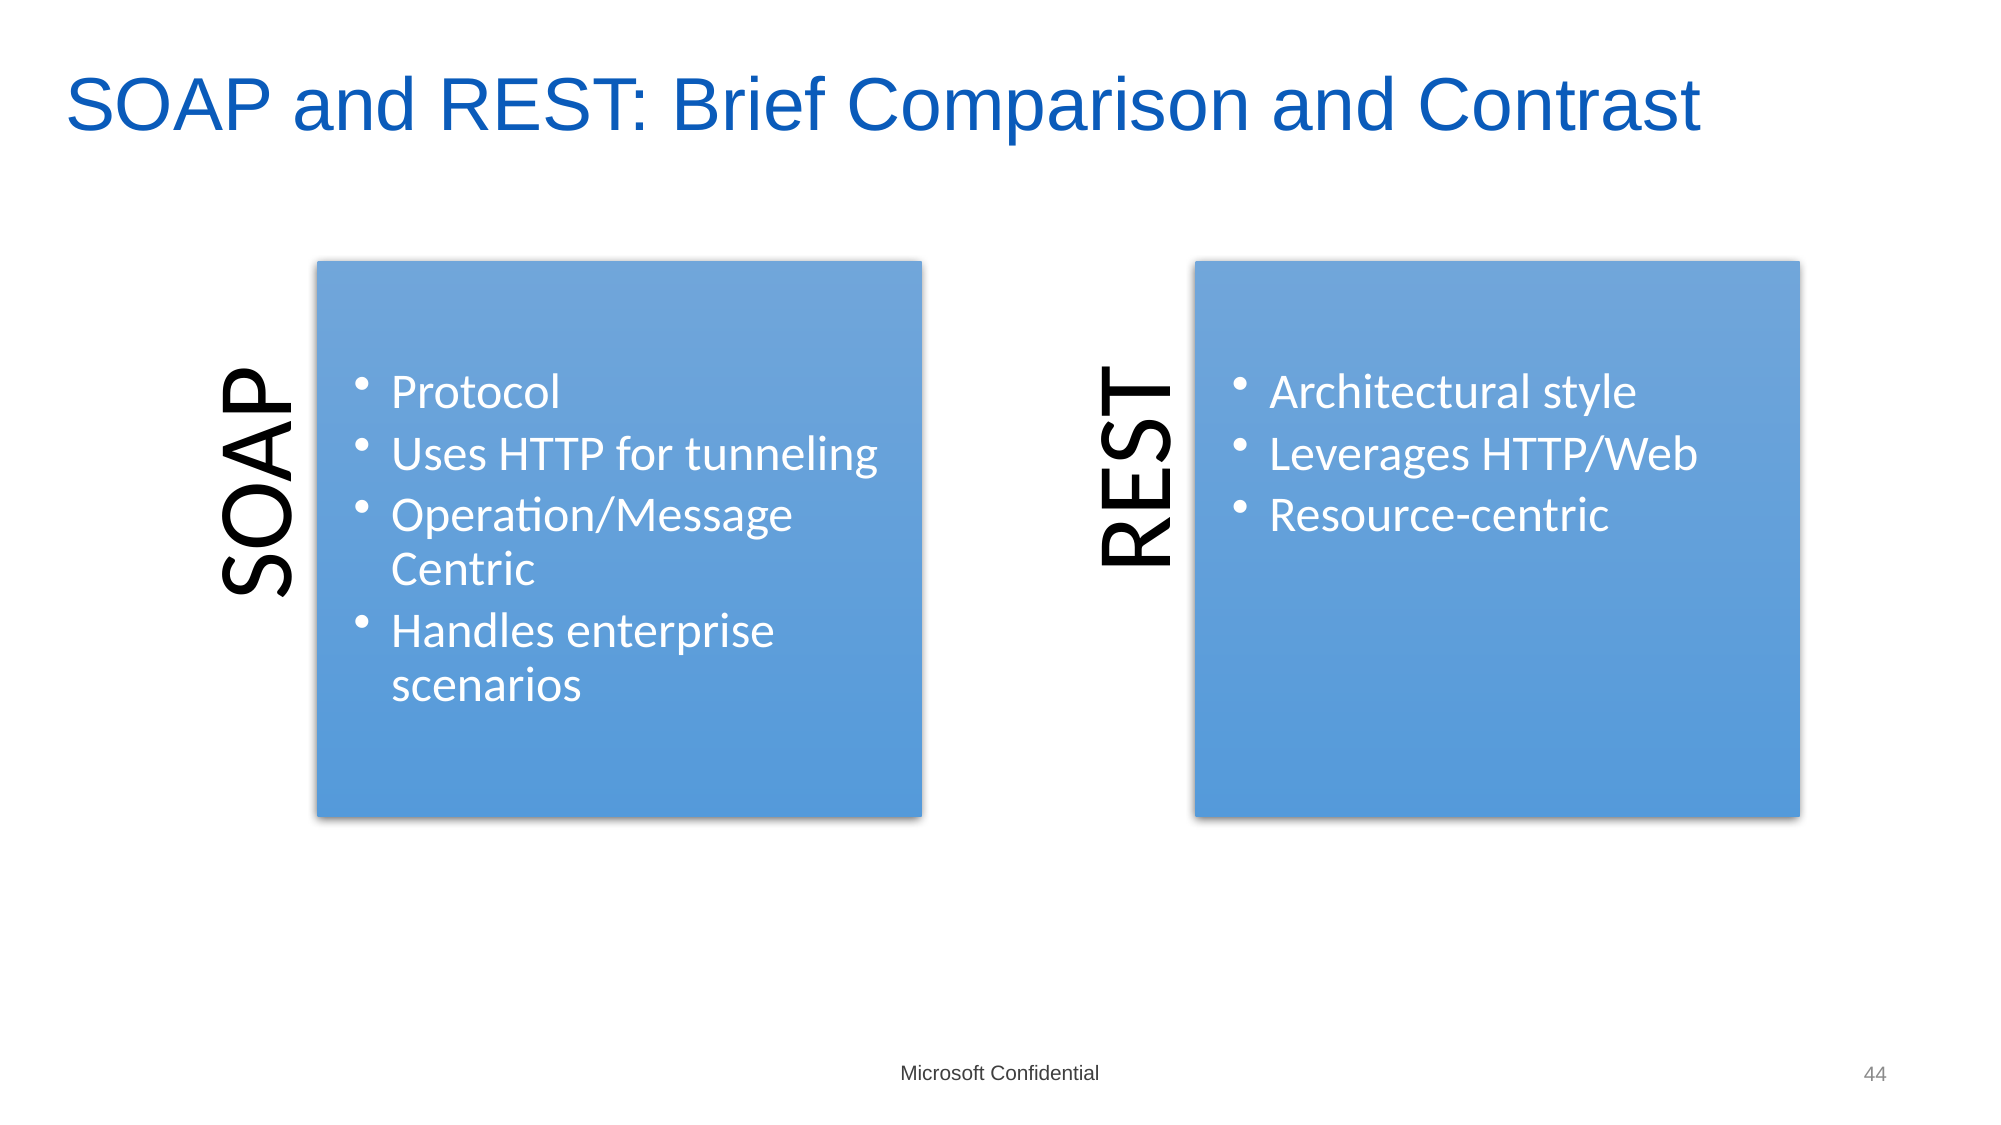

# SOAP and REST: Brief Comparison and Contrast
SOAP
Protocol
Uses HTTP for tunneling
Operation/Message Centric
Handles enterprise scenarios
REST
Architectural style
Leverages HTTP/Web
Resource-centric
44